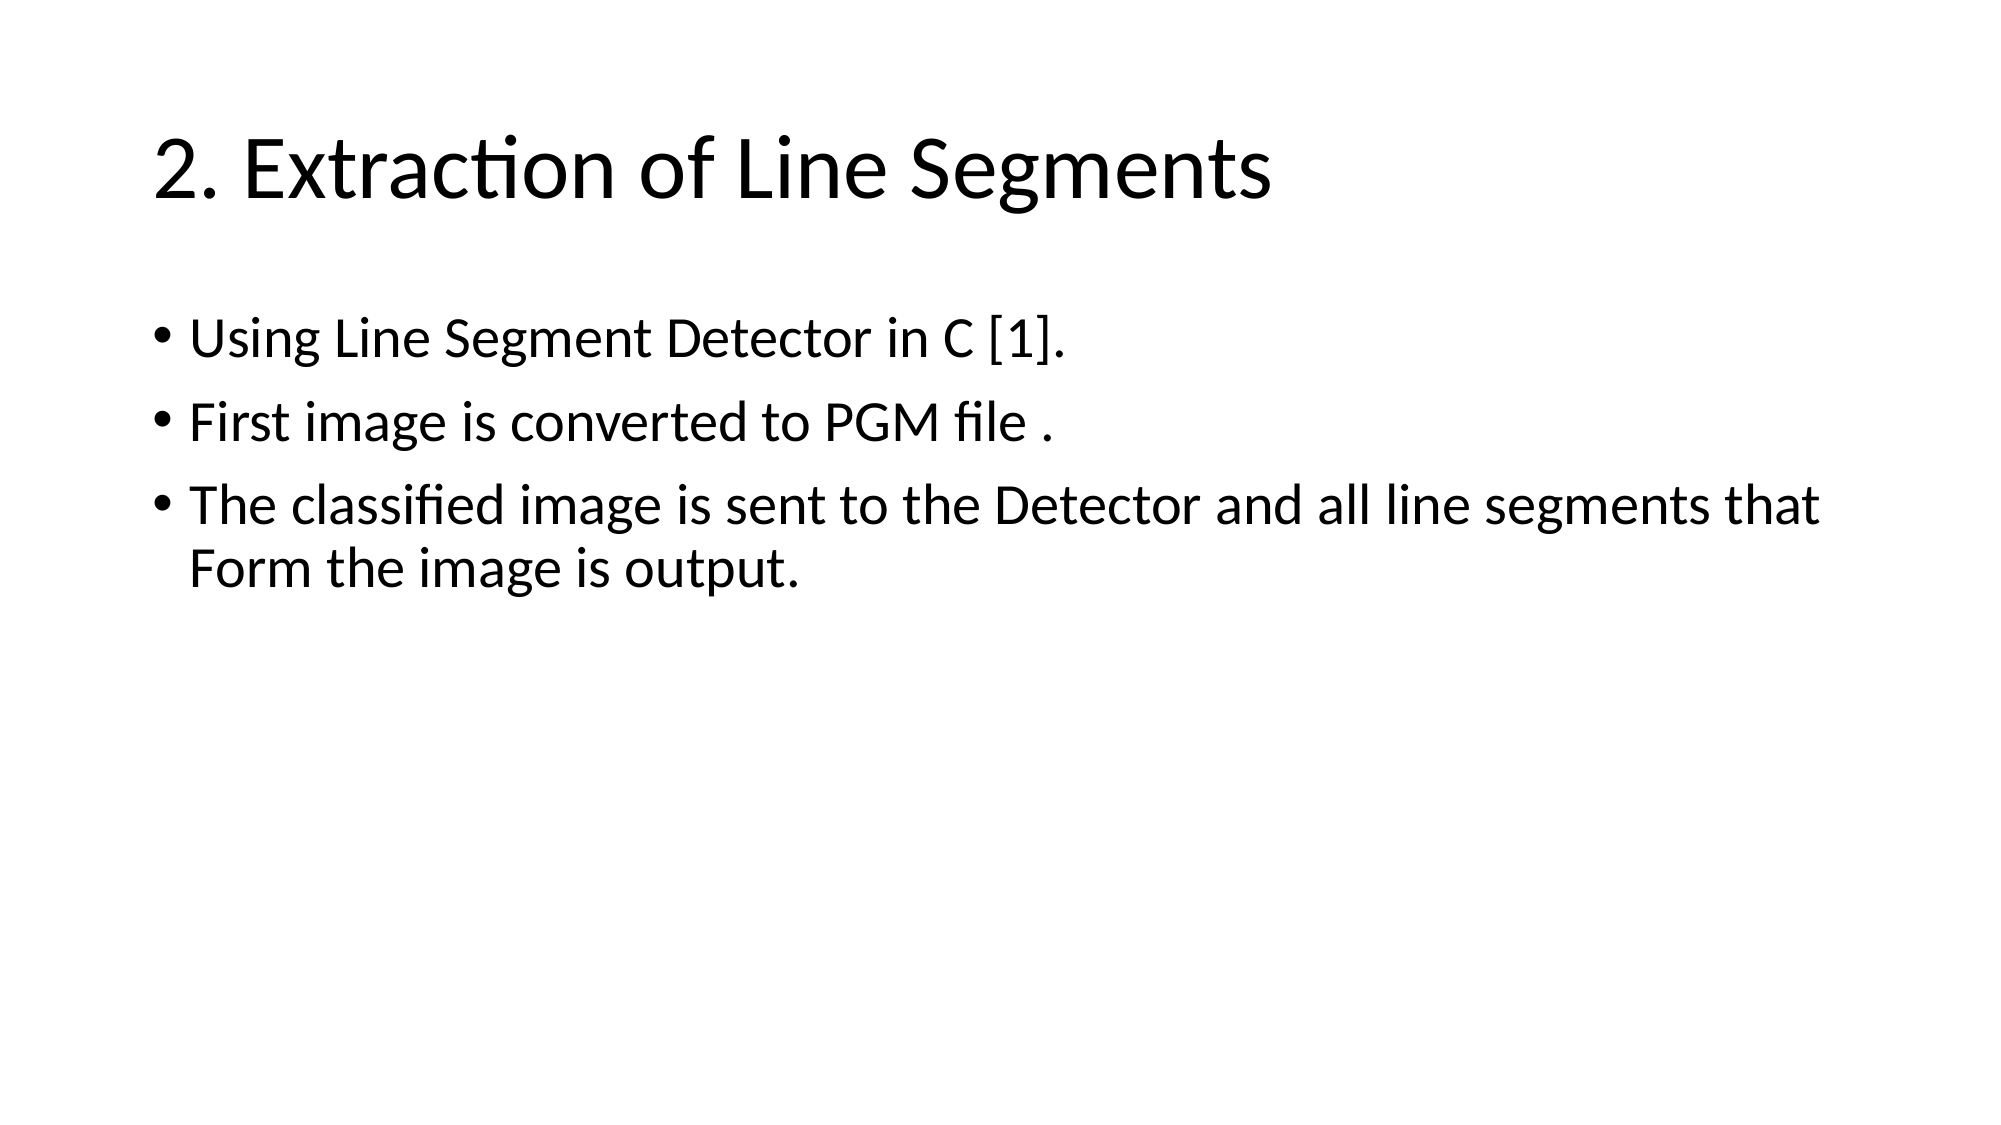

# 2. Extraction of Line Segments
Using Line Segment Detector in C [1].
First image is converted to PGM file .
The classified image is sent to the Detector and all line segments that Form the image is output.